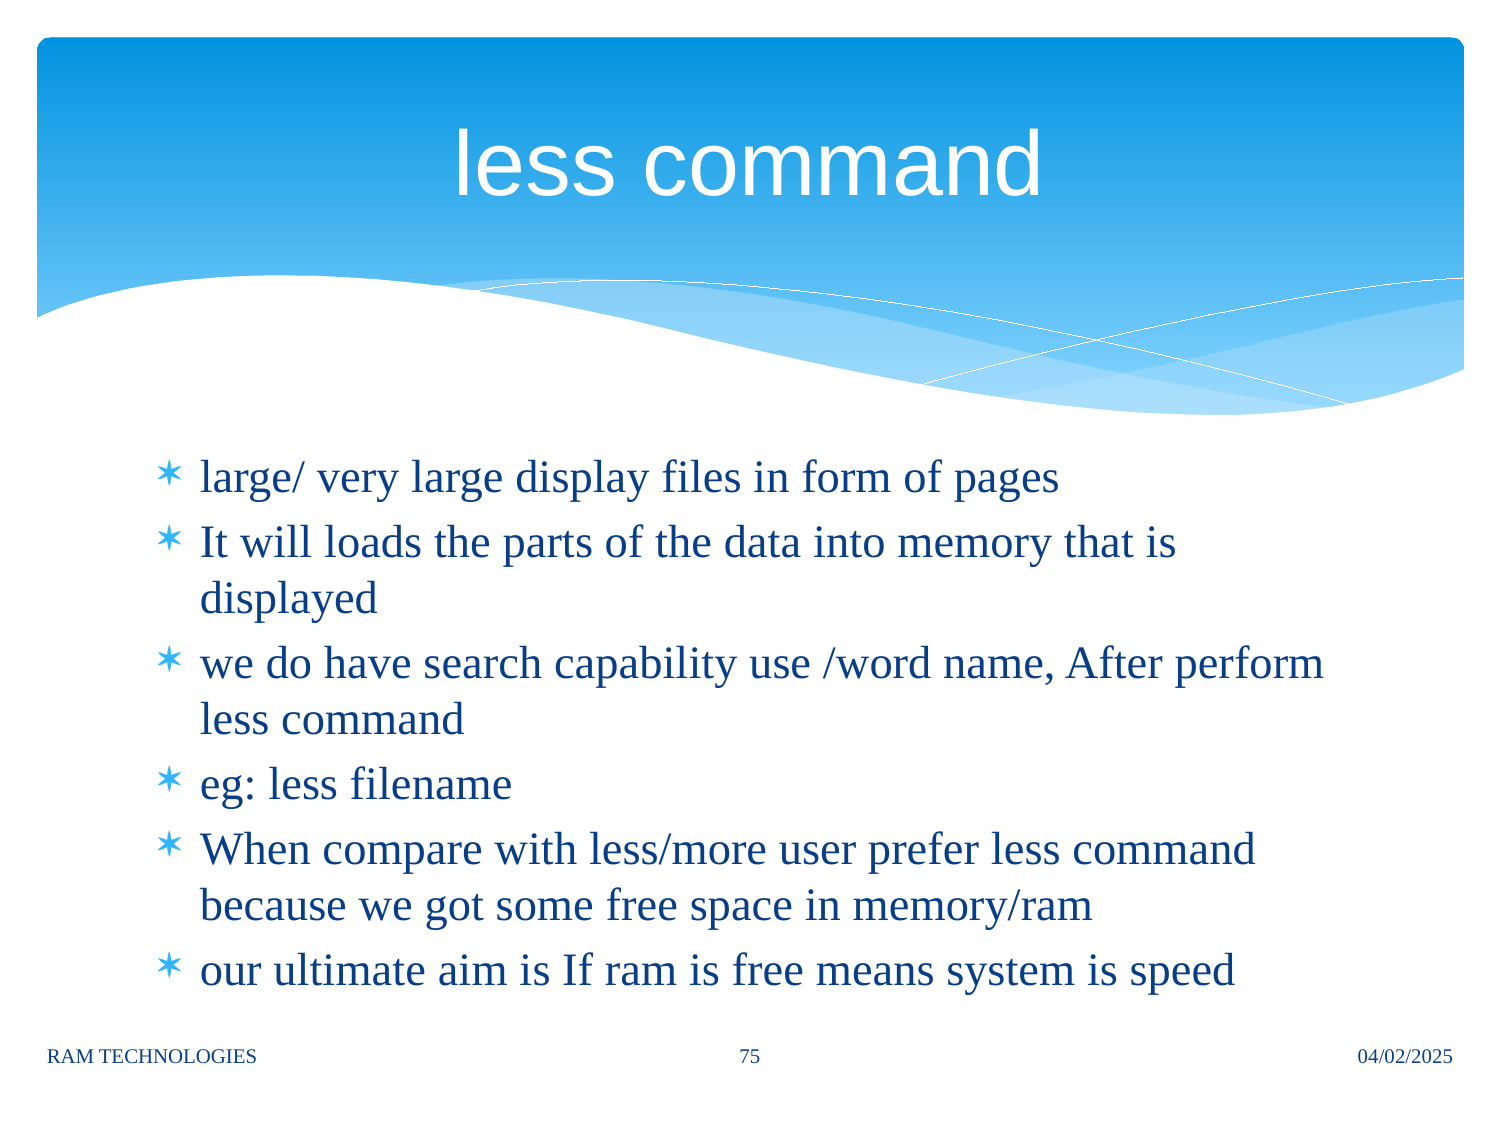

# less command
large/ very large display files in form of pages
It will loads the parts of the data into memory that is displayed
we do have search capability use /word name, After perform less command
eg: less filename
When compare with less/more user prefer less command because we got some free space in memory/ram
our ultimate aim is If ram is free means system is speed
75
RAM TECHNOLOGIES
04/02/2025